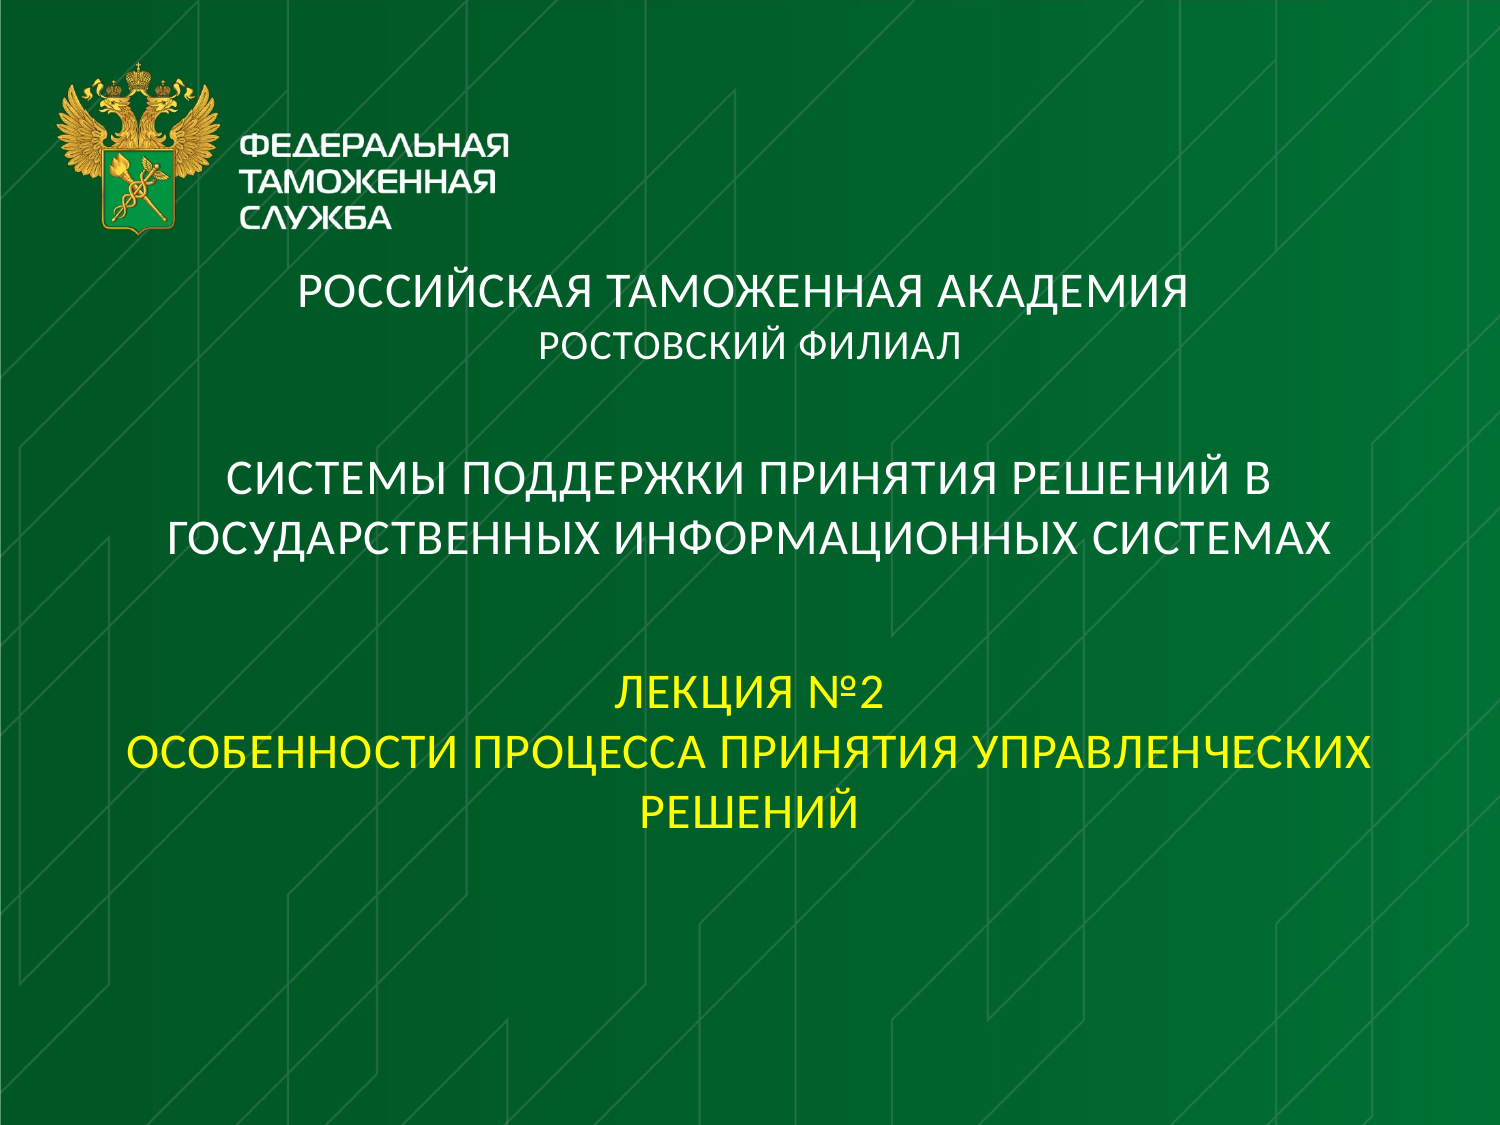

РОССИЙСКАЯ ТАМОЖЕННАЯ АКАДЕМИЯ
Ростовский филиал
Системы поддержки принятия решений в государственных информационных системах
Лекция №2
Особенности процесса принятия управленческих решений